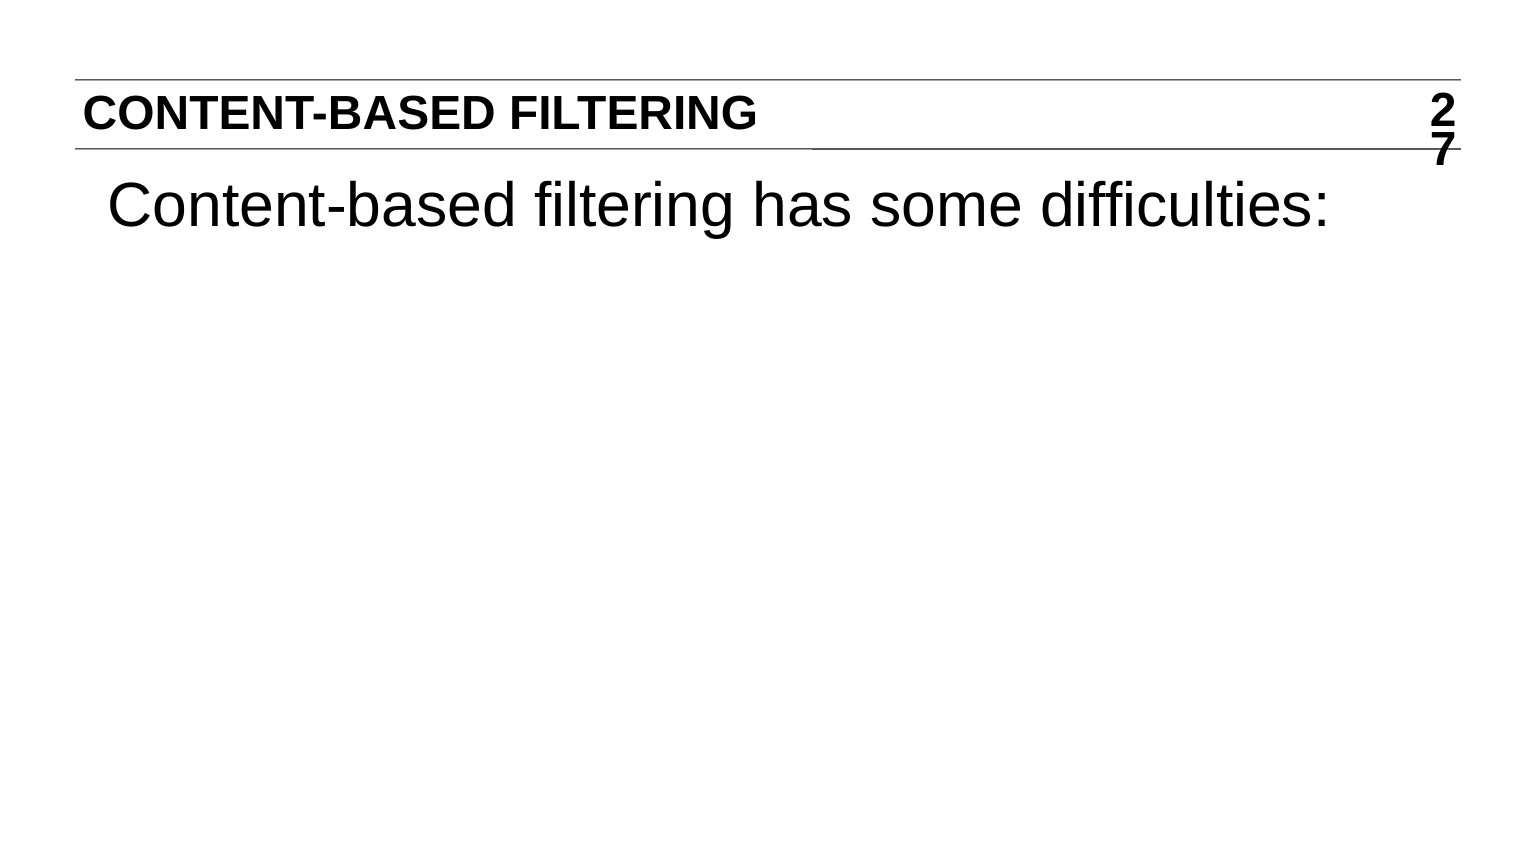

content-based filtering
27
Content-based filtering has some difficulties: